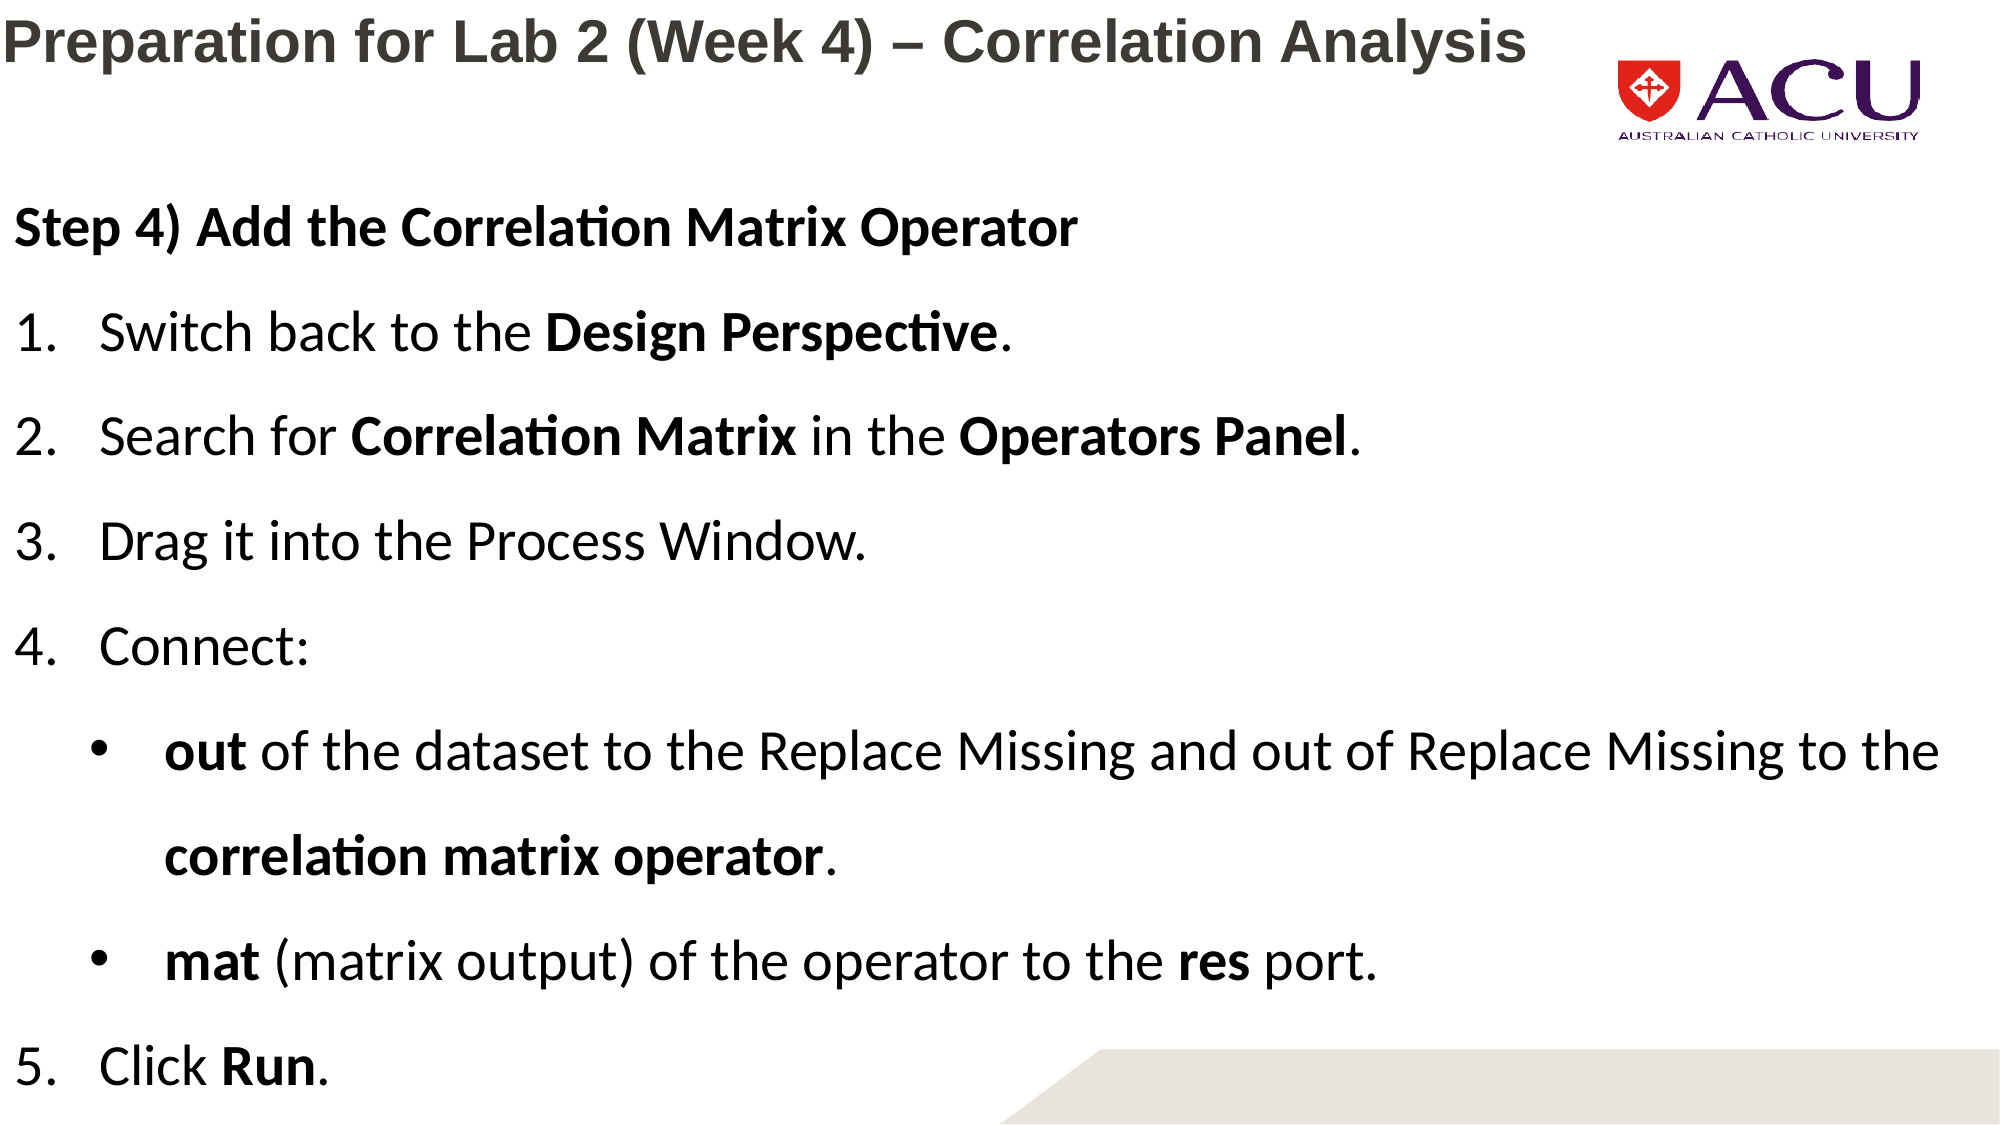

# Preparation for Lab 2 (Week 4) – Correlation Analysis
Step 4) Add the Correlation Matrix Operator
Switch back to the Design Perspective.
Search for Correlation Matrix in the Operators Panel.
Drag it into the Process Window.
Connect:
out of the dataset to the Replace Missing and out of Replace Missing to the correlation matrix operator.
mat (matrix output) of the operator to the res port.
Click Run.